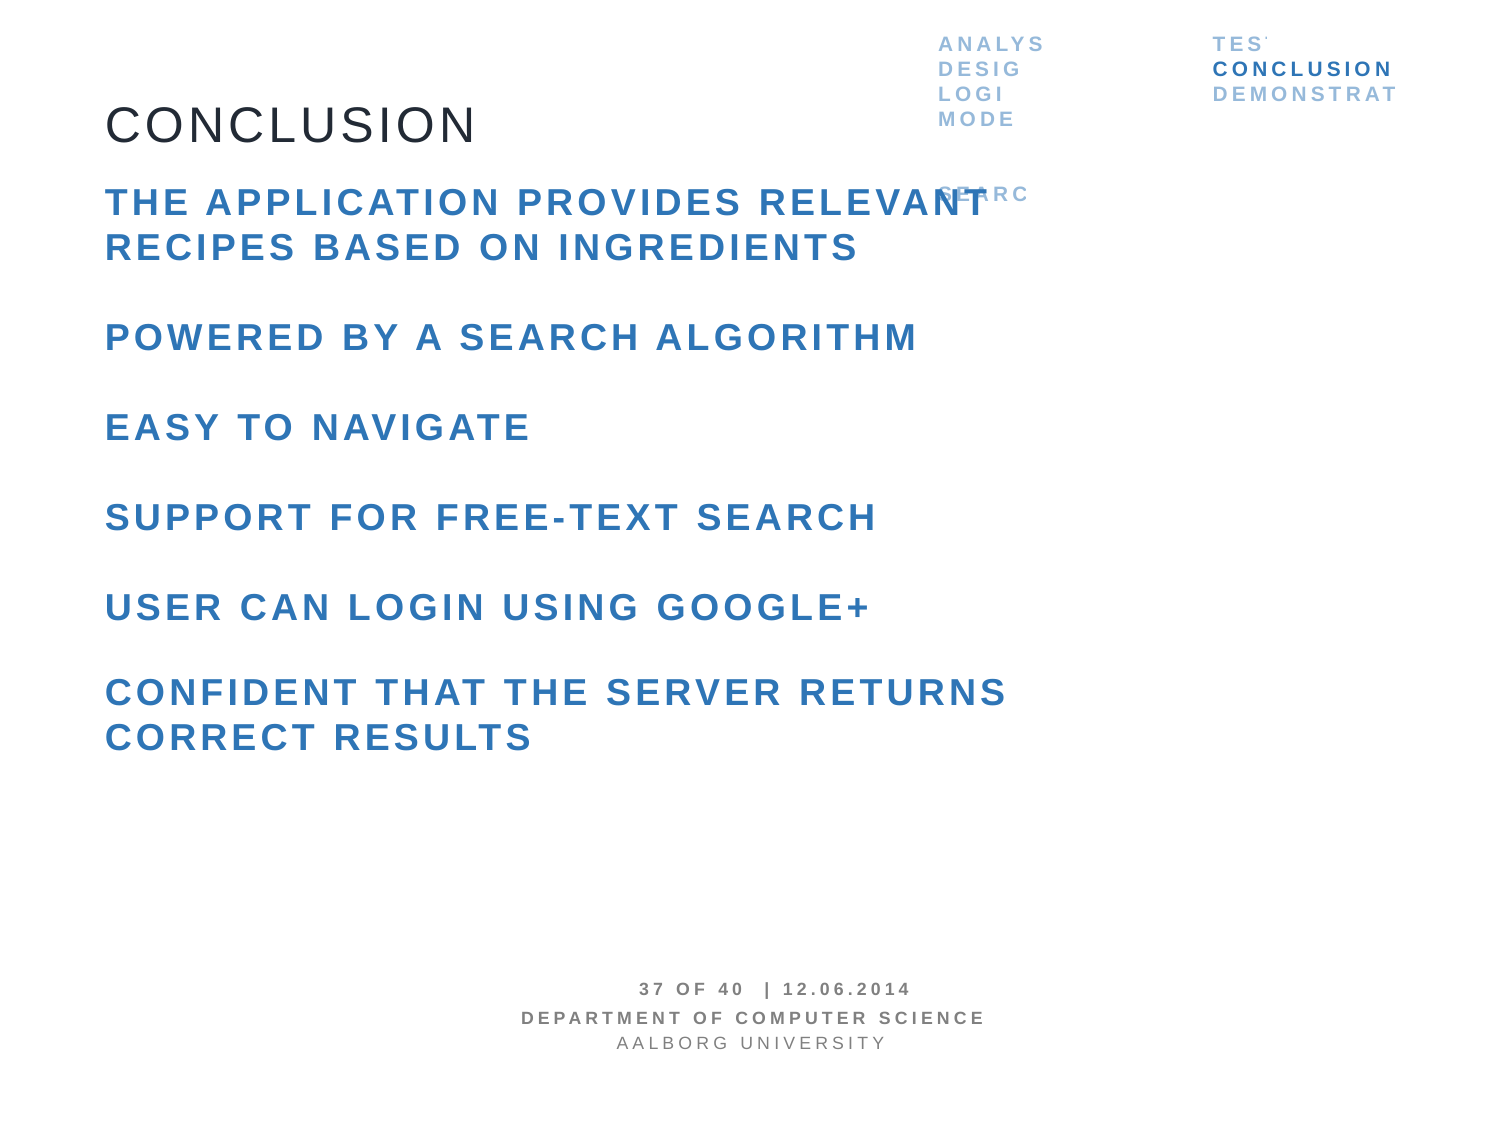

analysis
design
login
model

search
test
conclusion
demonstration

Conclusion
The application provides relevant recipes based on ingredients

Powered by a search algorithm

Easy to navigate

Support for free-text search

User can login using Google+

Confident that the server returns correct results

37 OF 40  | 12.06.2014
Department of computer science
AALBORG UNIVERSITy